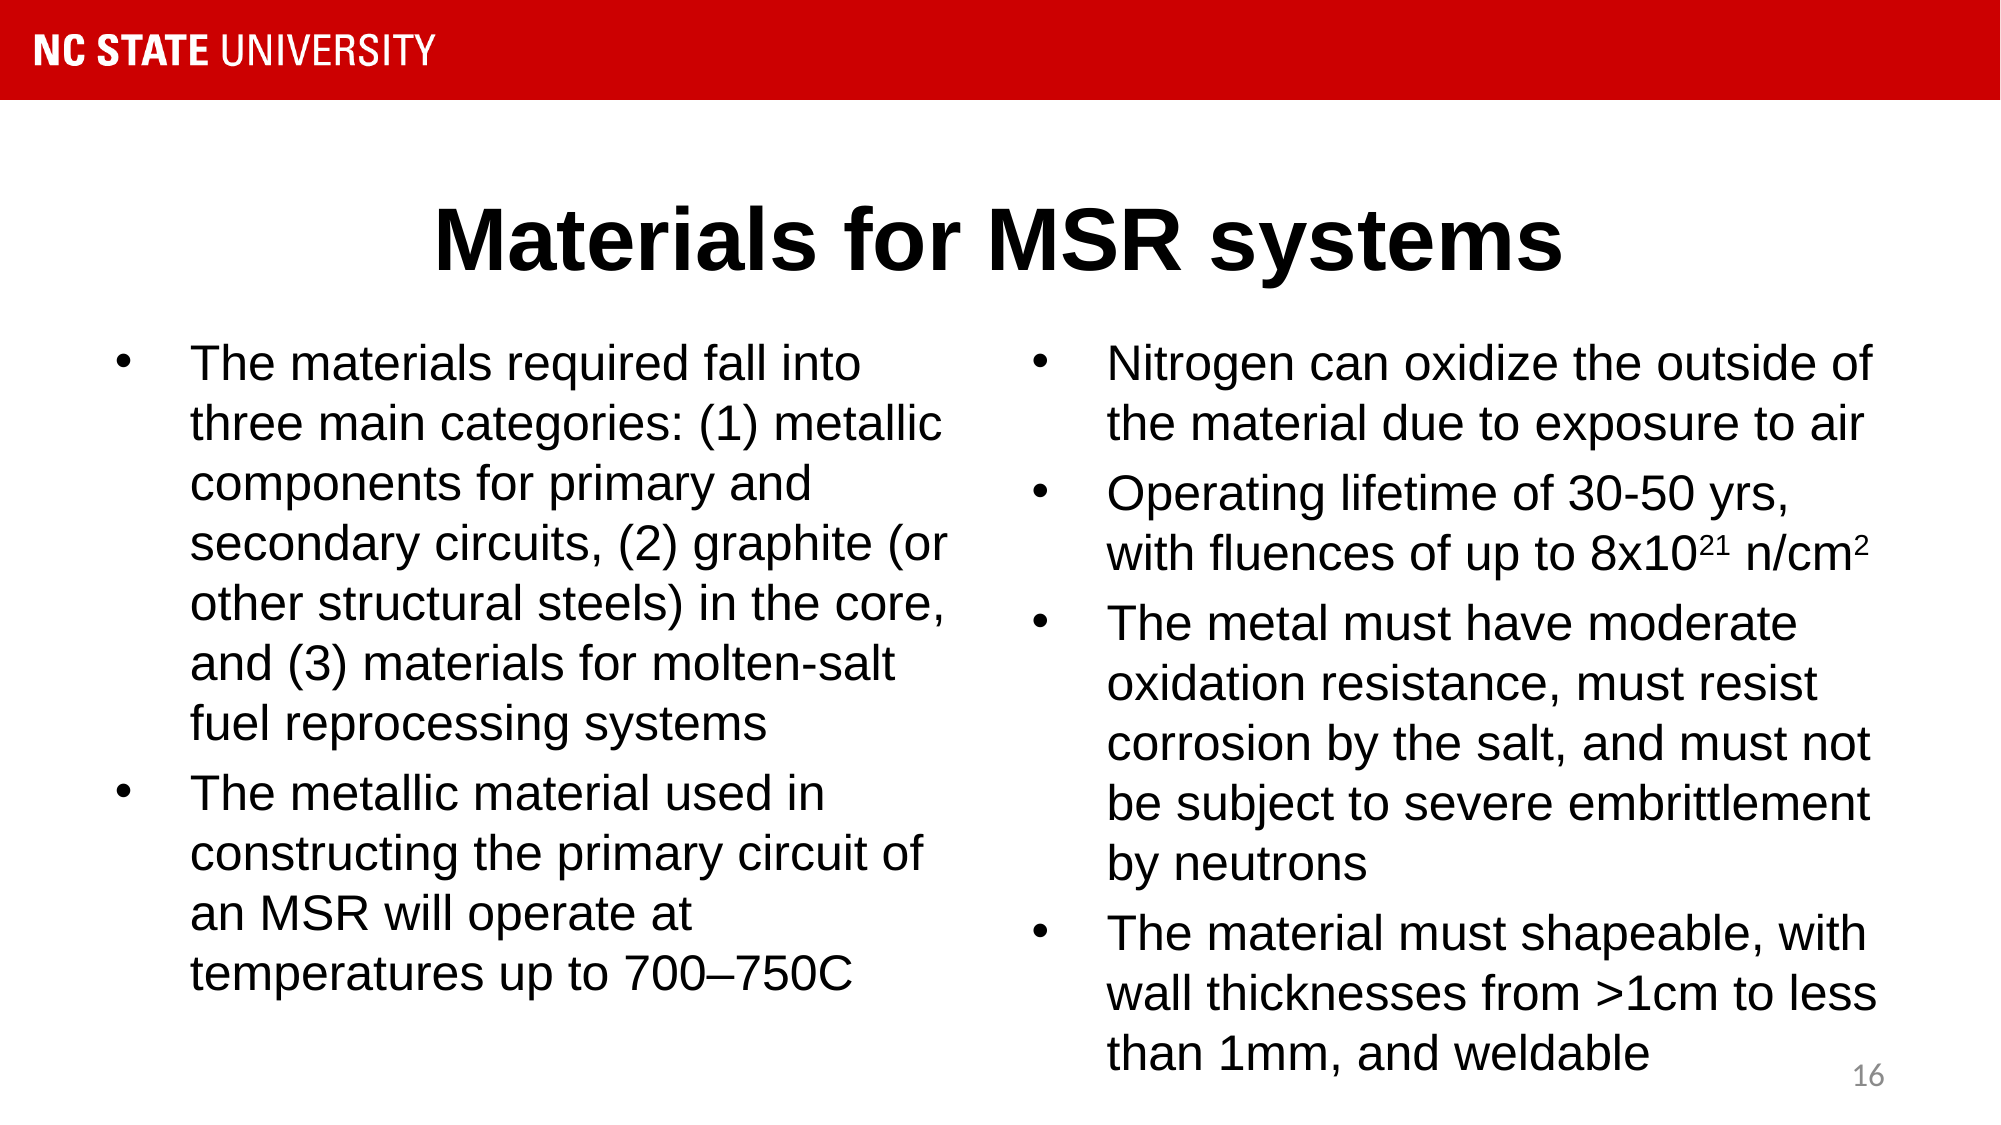

# Materials for MSR systems
The materials required fall into three main categories: (1) metallic components for primary and secondary circuits, (2) graphite (or other structural steels) in the core, and (3) materials for molten-salt fuel reprocessing systems
The metallic material used in constructing the primary circuit of an MSR will operate at temperatures up to 700–750C

Nitrogen can oxidize the outside of the material due to exposure to air
Operating lifetime of 30-50 yrs, with fluences of up to 8x1021 n/cm2
The metal must have moderate oxidation resistance, must resist corrosion by the salt, and must not be subject to severe embrittlement by neutrons
The material must shapeable, with wall thicknesses from >1cm to less than 1mm, and weldable

16